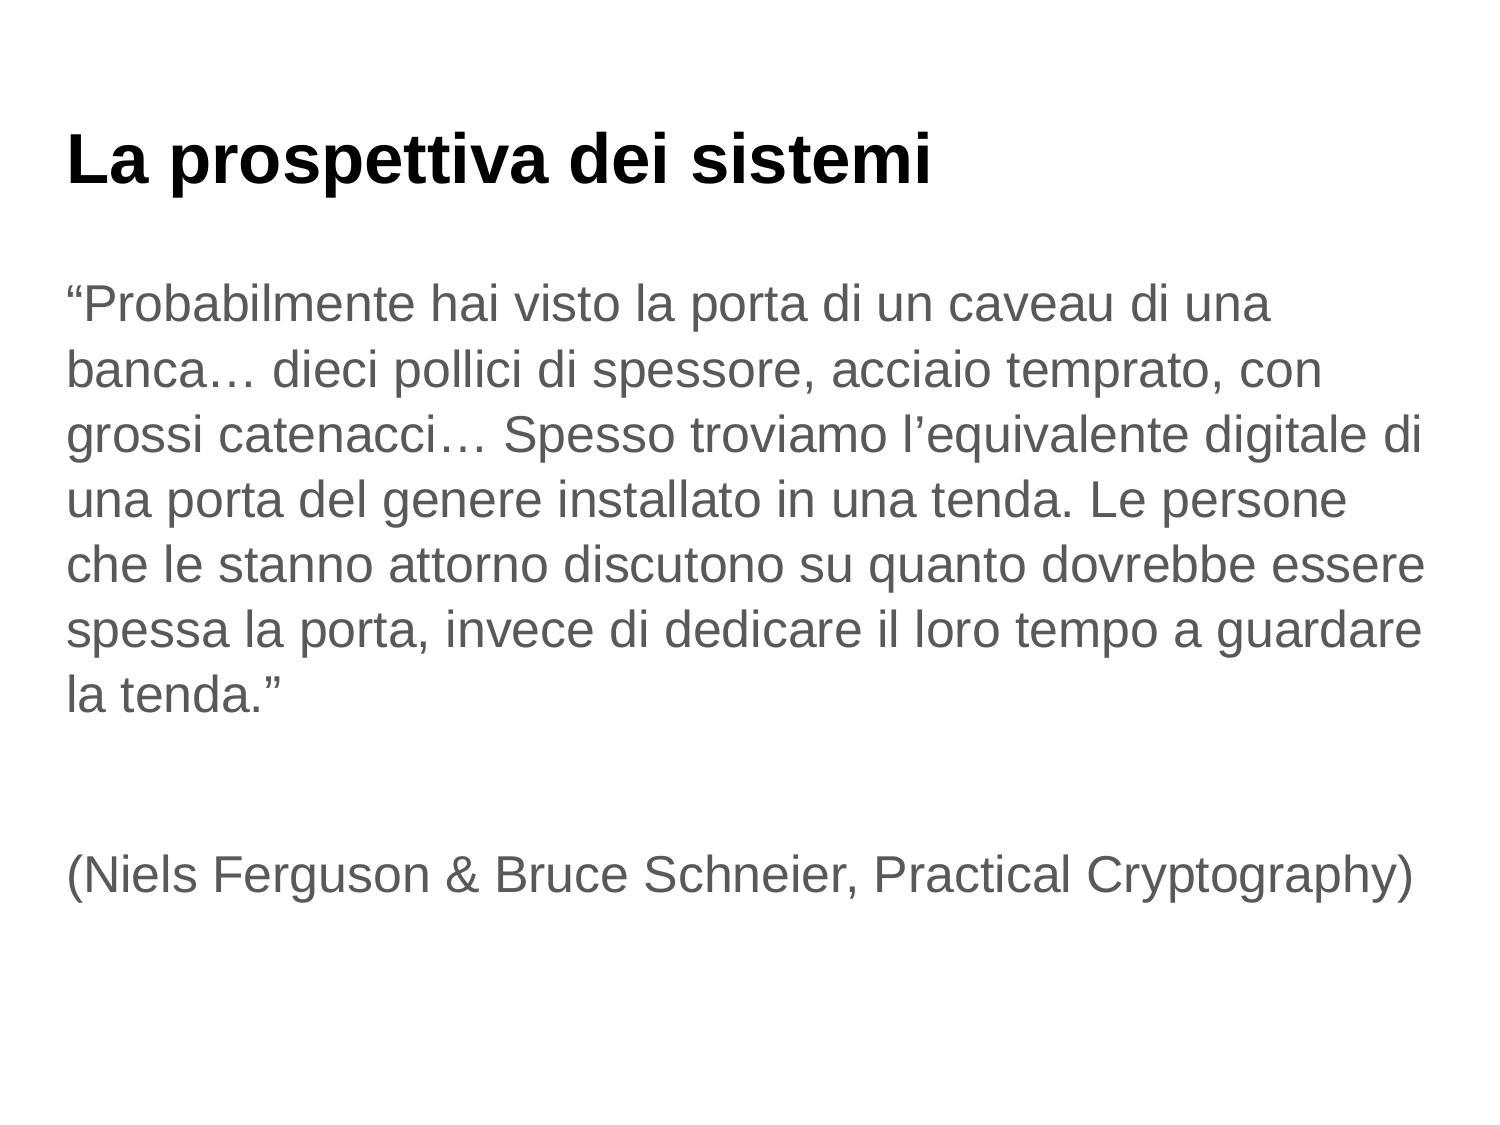

# La prospettiva dei sistemi
“Probabilmente hai visto la porta di un caveau di una banca… dieci pollici di spessore, acciaio temprato, con grossi catenacci… Spesso troviamo l’equivalente digitale di una porta del genere installato in una tenda. Le persone che le stanno attorno discutono su quanto dovrebbe essere spessa la porta, invece di dedicare il loro tempo a guardare la tenda.”

(Niels Ferguson & Bruce Schneier, Practical Cryptography)